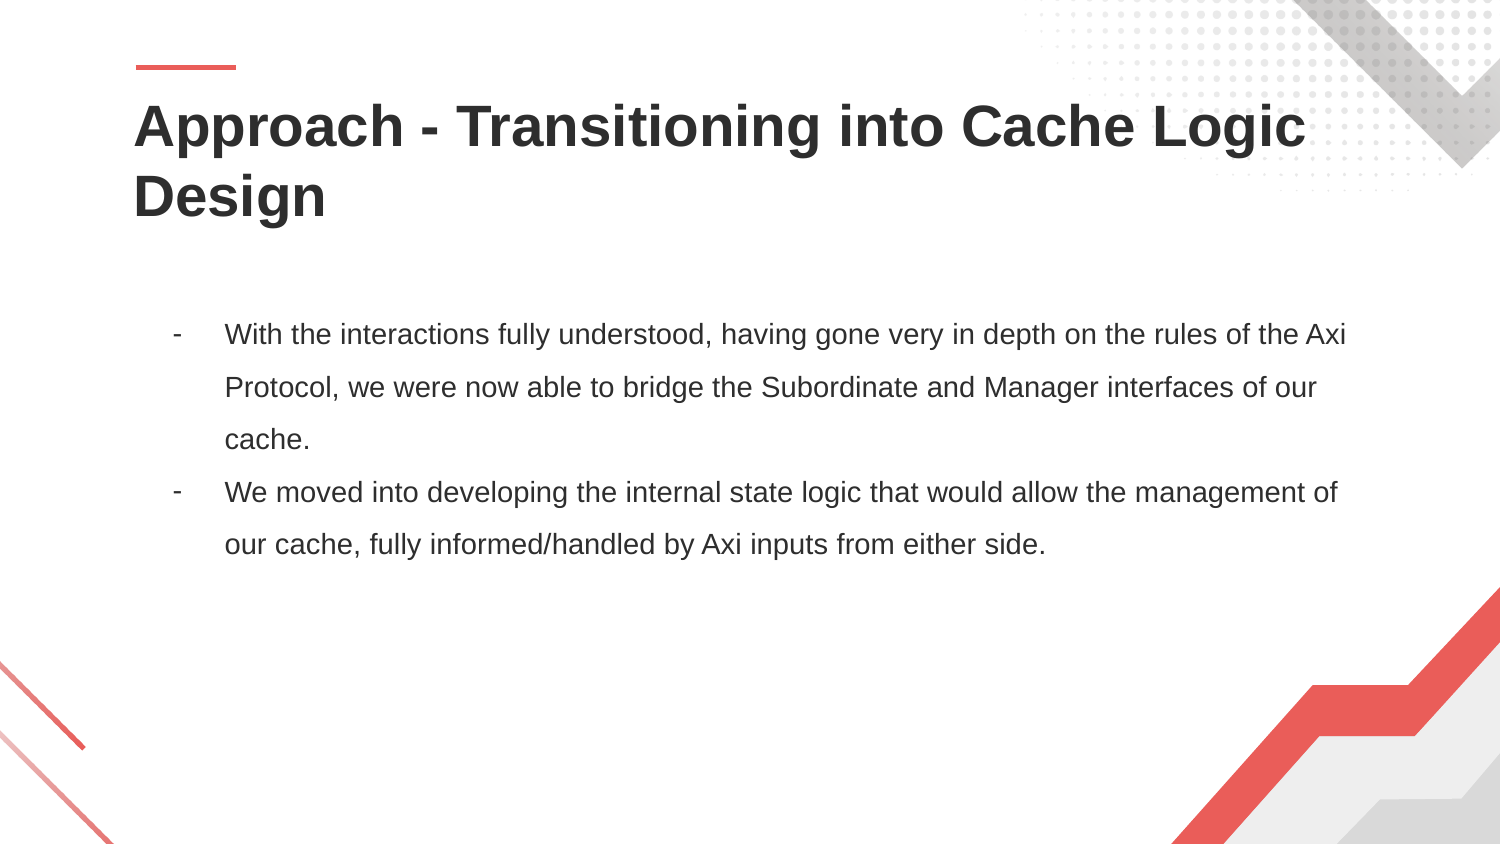

# Approach - Transitioning into Cache Logic Design

With the interactions fully understood, having gone very in depth on the rules of the Axi Protocol, we were now able to bridge the Subordinate and Manager interfaces of our cache.
We moved into developing the internal state logic that would allow the management of our cache, fully informed/handled by Axi inputs from either side.